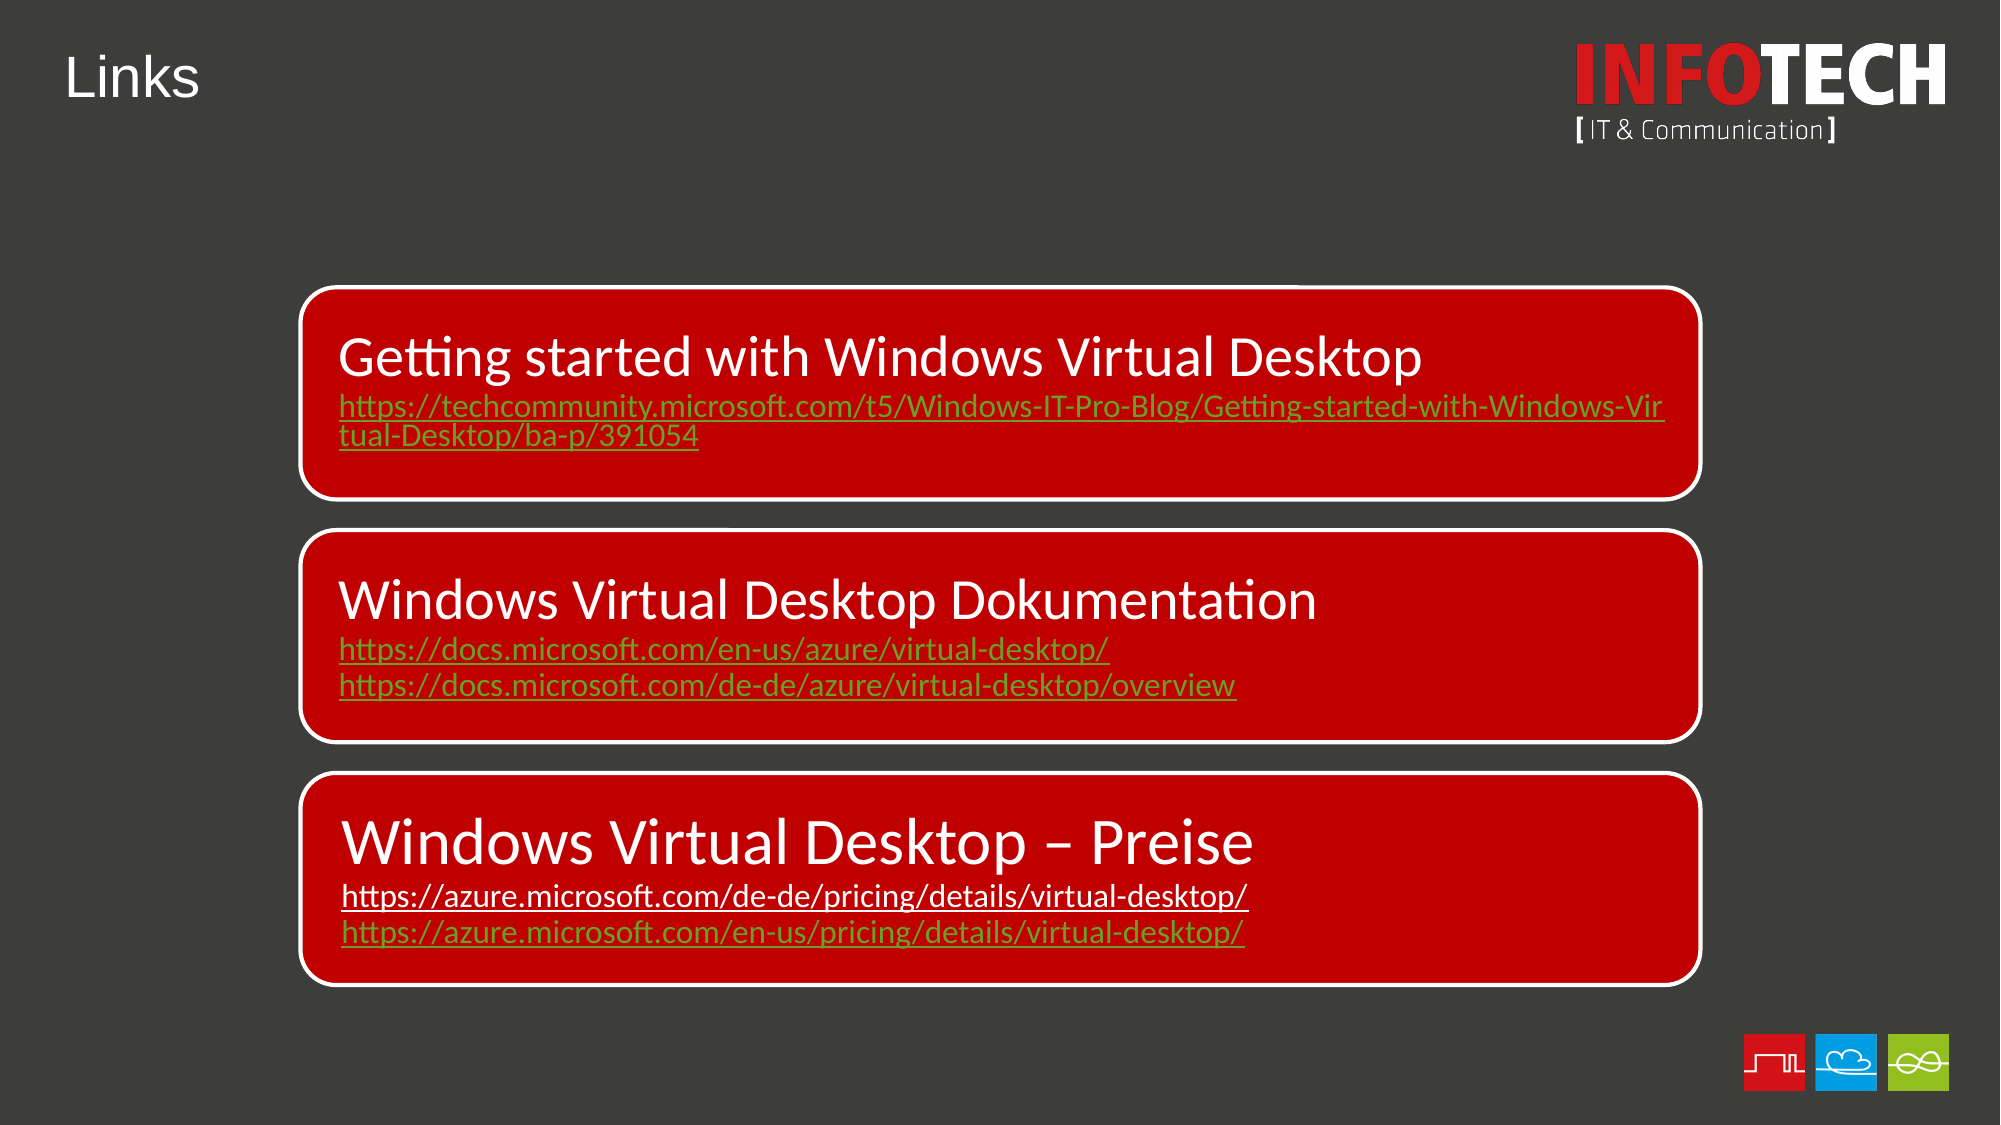

Links
Getting started with Windows Virtual Desktop
https://techcommunity.microsoft.com/t5/Windows-IT-Pro-Blog/Getting-started-with-Windows-Virtual-Desktop/ba-p/391054
Windows Virtual Desktop Dokumentation
https://docs.microsoft.com/en-us/azure/virtual-desktop/
https://docs.microsoft.com/de-de/azure/virtual-desktop/overview
Windows Virtual Desktop – Preise
https://azure.microsoft.com/de-de/pricing/details/virtual-desktop/
https://azure.microsoft.com/en-us/pricing/details/virtual-desktop/

Links